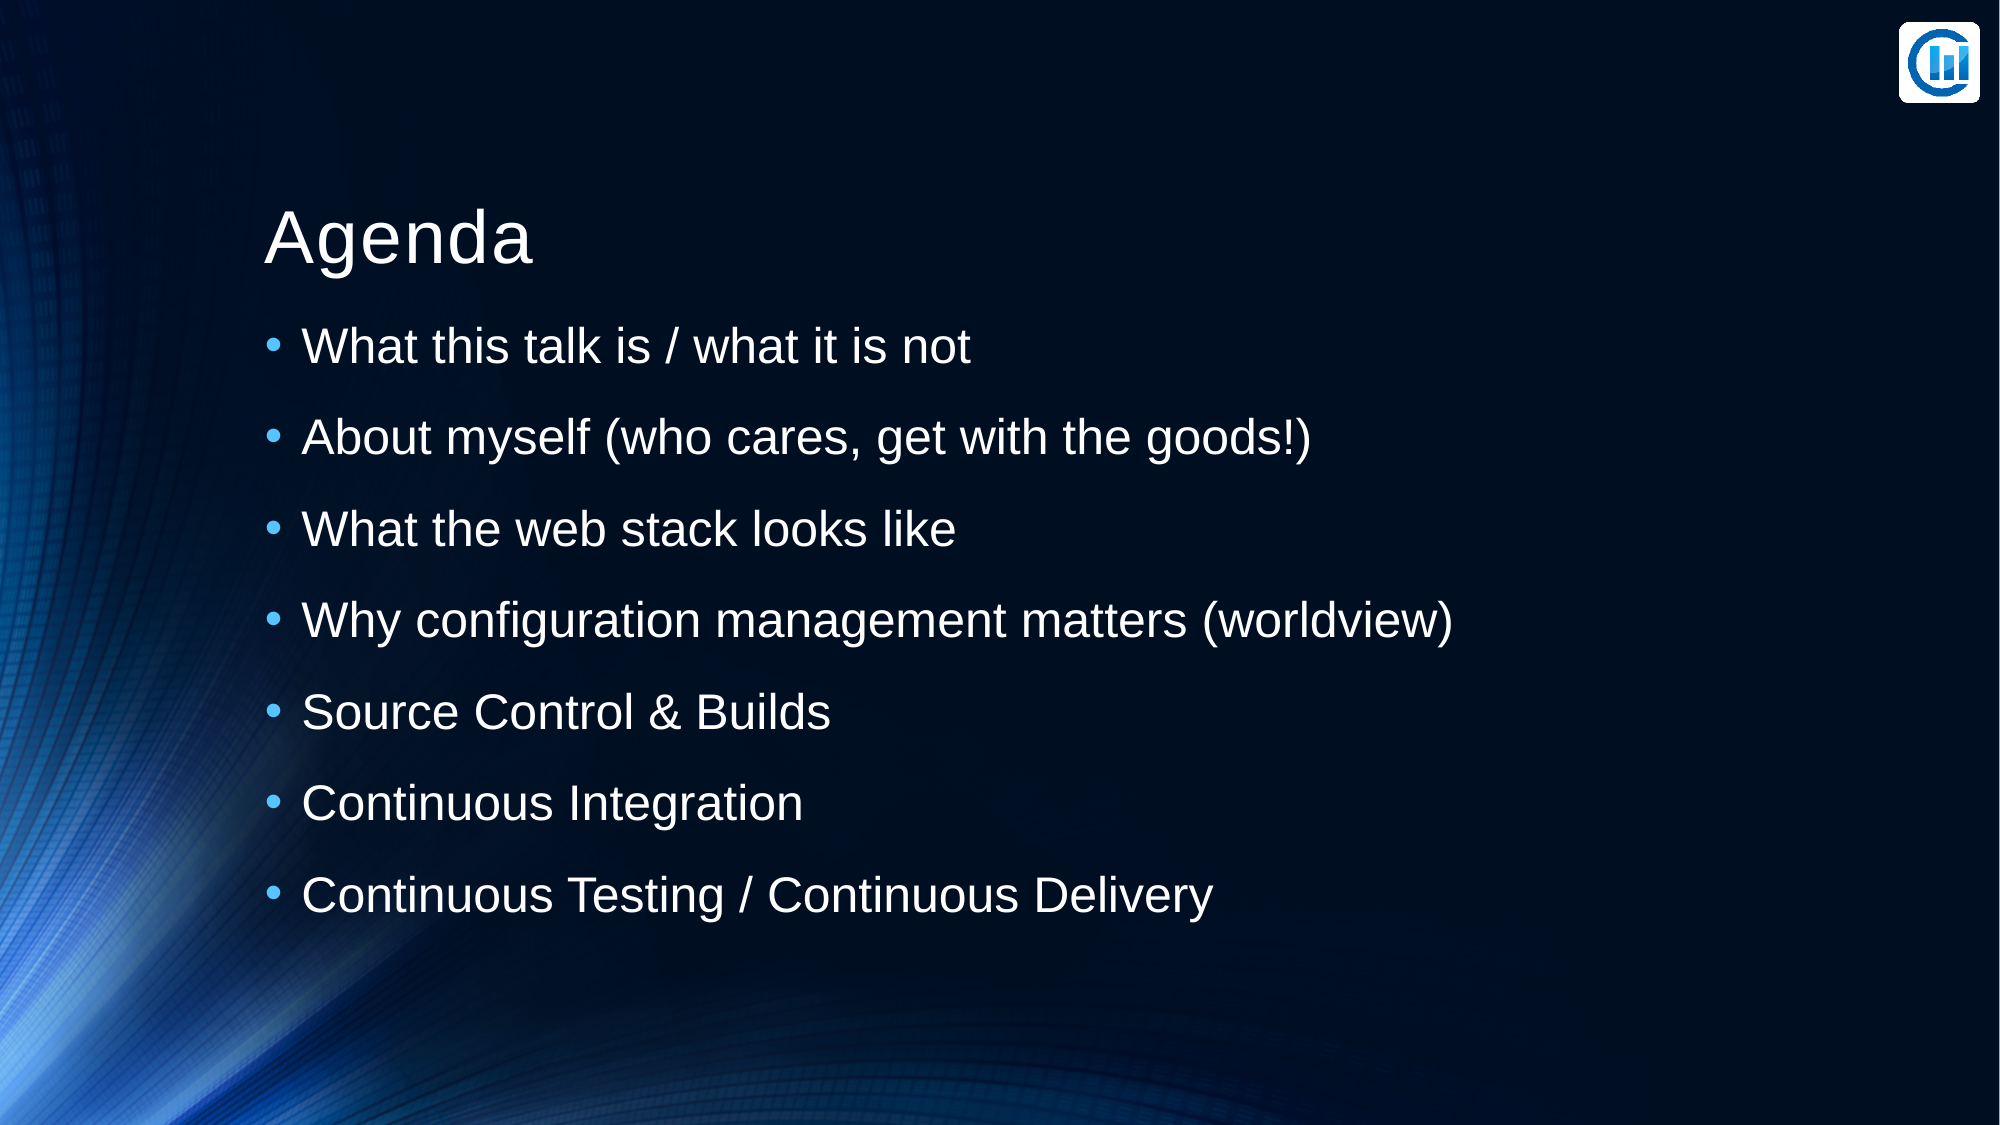

# Agenda
What this talk is / what it is not
About myself (who cares, get with the goods!)
What the web stack looks like
Why configuration management matters (worldview)
Source Control & Builds
Continuous Integration
Continuous Testing / Continuous Delivery